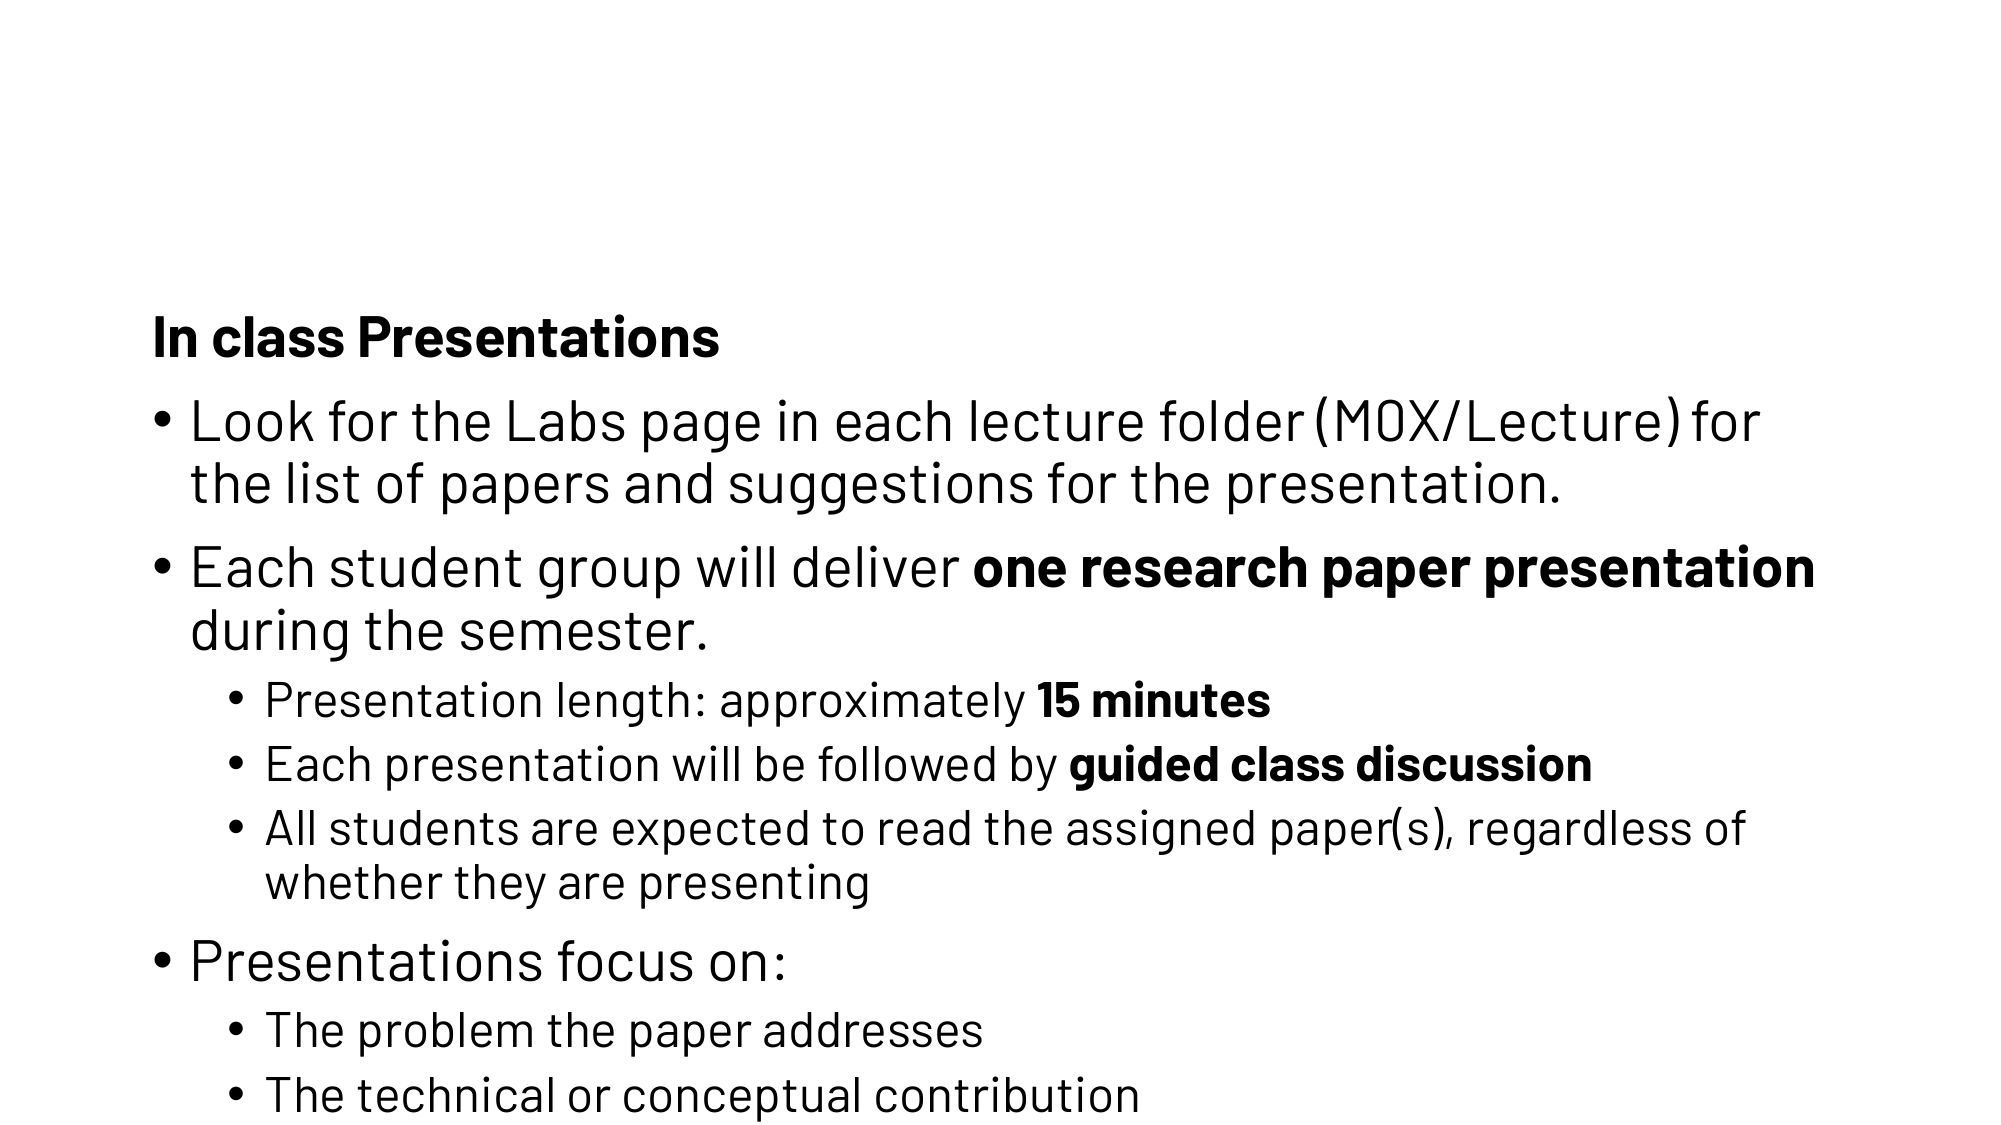

In class Presentations
Look for the Labs page in each lecture folder (M0X/Lecture) for the list of papers and suggestions for the presentation.
Each student group will deliver one research paper presentation during the semester.
Presentation length: approximately 15 minutes
Each presentation will be followed by guided class discussion
All students are expected to read the assigned paper(s), regardless of whether they are presenting
Presentations focus on:
The problem the paper addresses
The technical or conceptual contribution
Limitations and assumptions
Implications for building generative AI systems
This component develops skills in critical reading, synthesis, and technical communication.